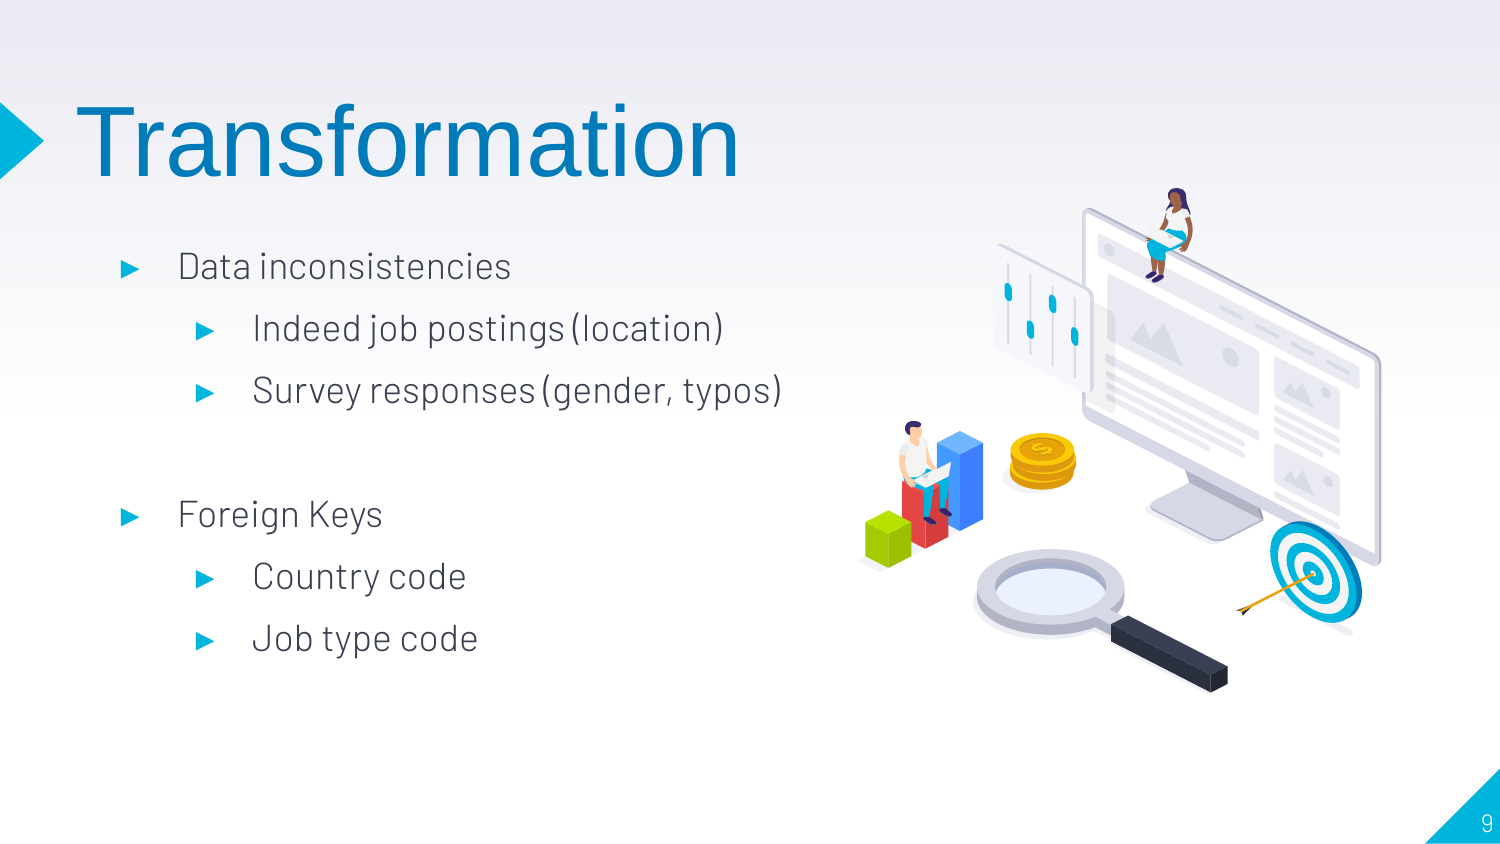

# Transformation

Data inconsistencies
Indeed job postings (location)
Survey responses (gender, typos)

Foreign Keys
Country code
Job type code

9